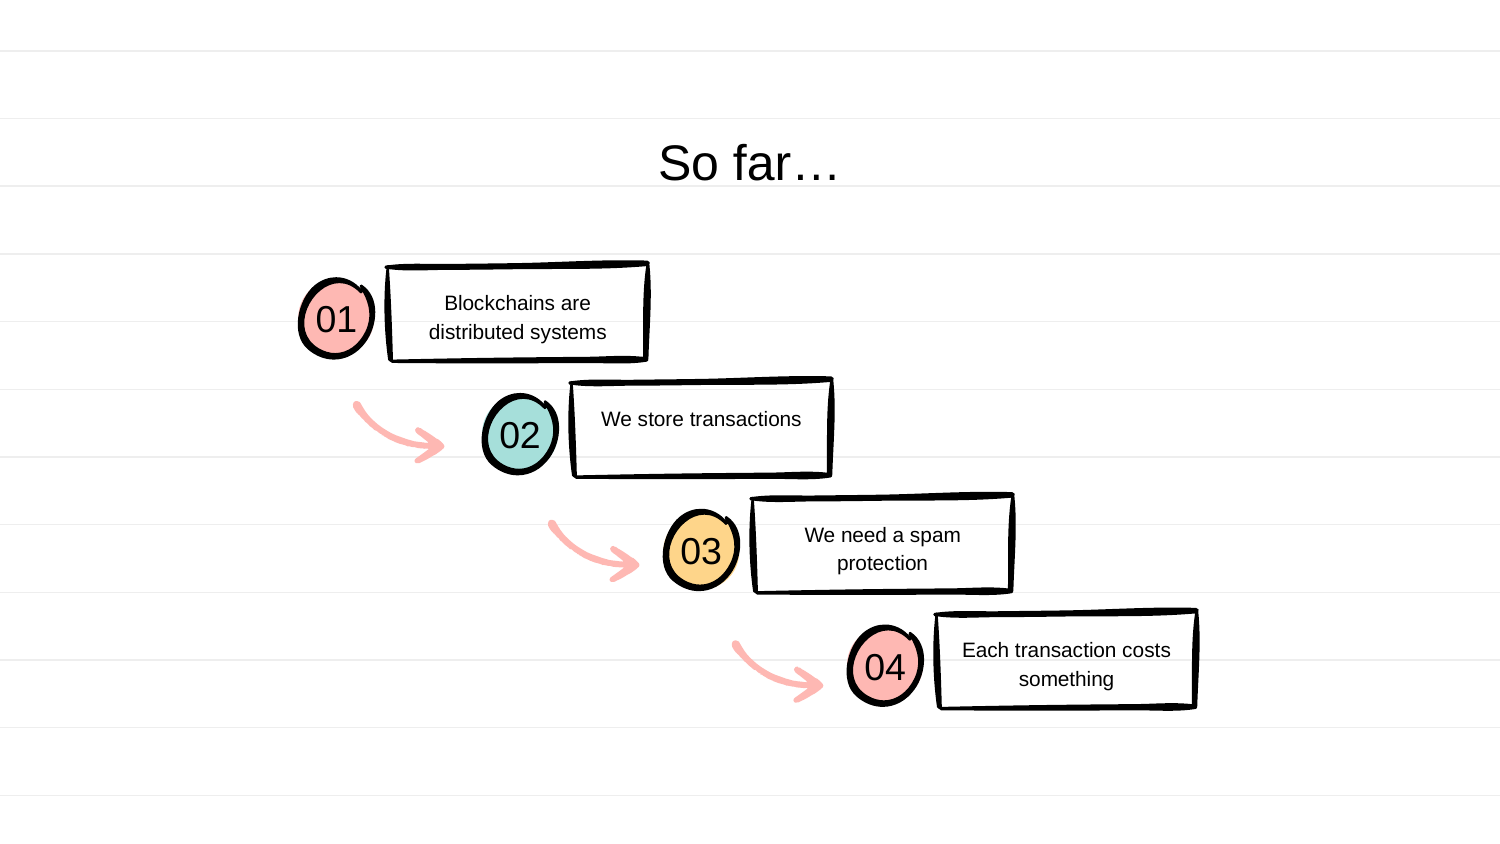

# So far…

Blockchains are distributed systems
01

We store transactions

02

We need a spam protection
03

Each transaction costs something
04